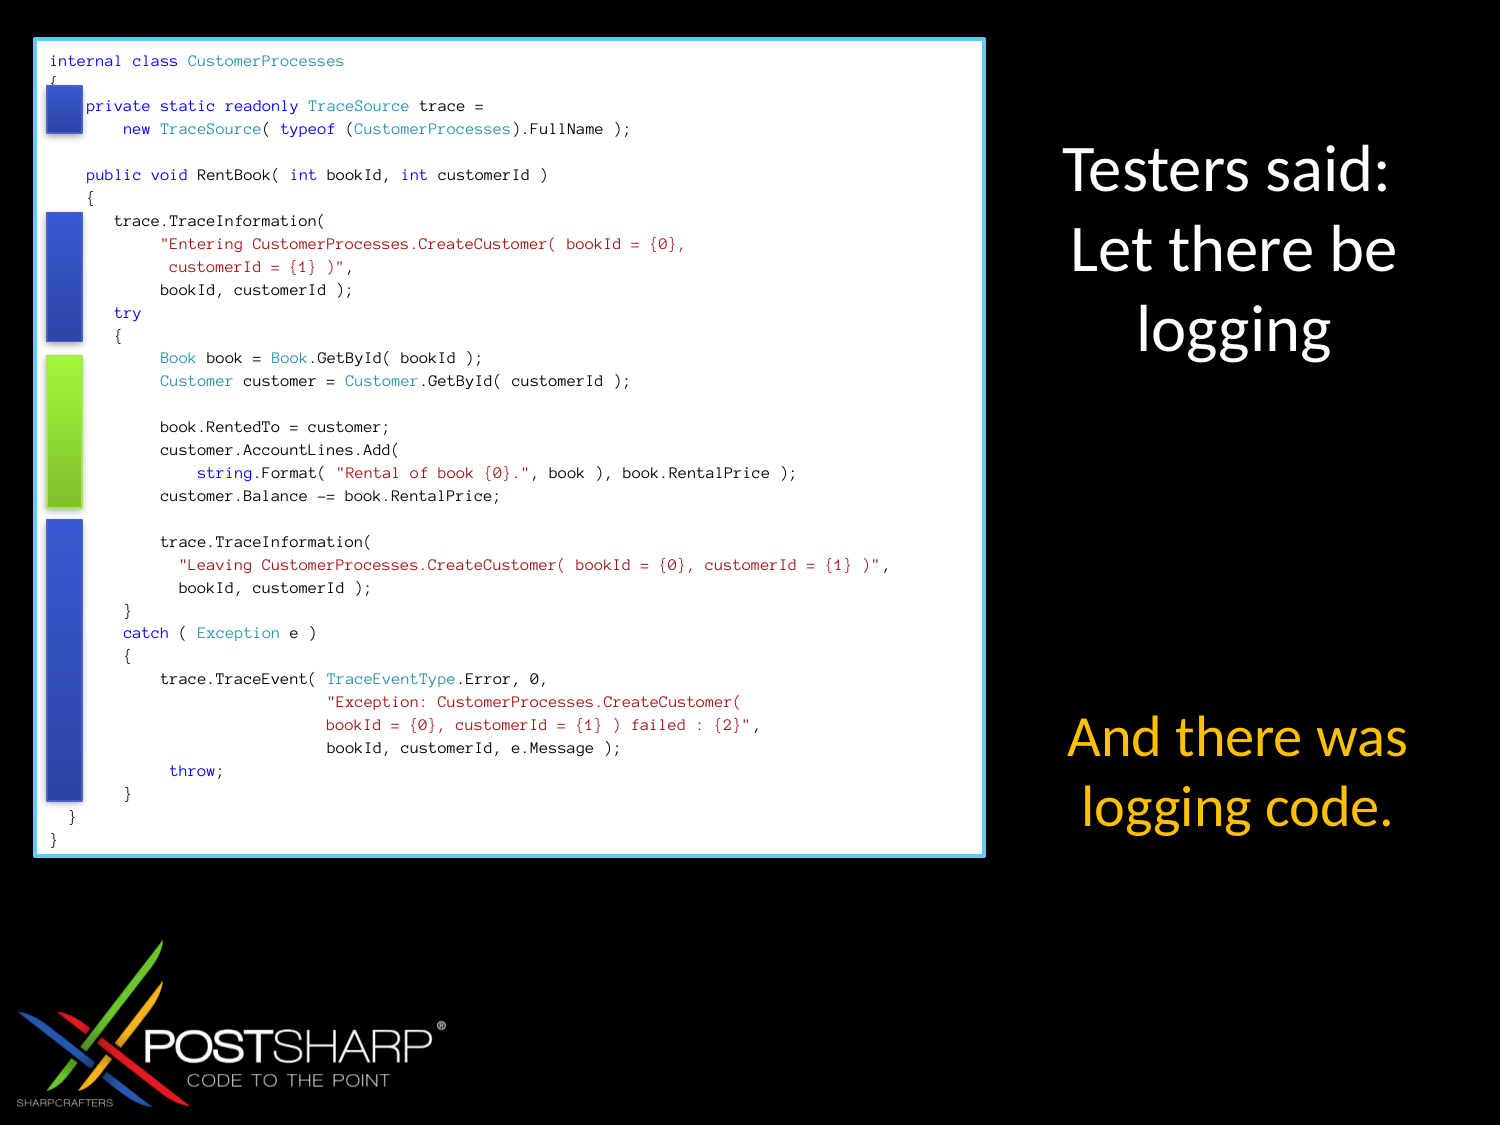

internal class CustomerProcesses
{
    private static readonly TraceSource trace =
        new TraceSource( typeof (CustomerProcesses).FullName );

    public void RentBook( int bookId, int customerId )
    {
       trace.TraceInformation(
            "Entering CustomerProcesses.CreateCustomer( bookId = {0},
             customerId = {1} )",
            bookId, customerId );
       try
       {
            Book book = Book.GetById( bookId );
            Customer customer = Customer.GetById( customerId );

            book.RentedTo = customer;
            customer.AccountLines.Add(
                string.Format( "Rental of book {0}.", book ), book.RentalPrice );
            customer.Balance -= book.RentalPrice;
            trace.TraceInformation(
              "Leaving CustomerProcesses.CreateCustomer( bookId = {0}, customerId = {1} )",
              bookId, customerId );
        }
        catch ( Exception e )
        {
            trace.TraceEvent( TraceEventType.Error, 0,
                              "Exception: CustomerProcesses.CreateCustomer(
                              bookId = {0}, customerId = {1} ) failed : {2}",
                              bookId, customerId, e.Message );
             throw;
        }
  }
}

Testers said:
Let there be logging
And there was logging code.